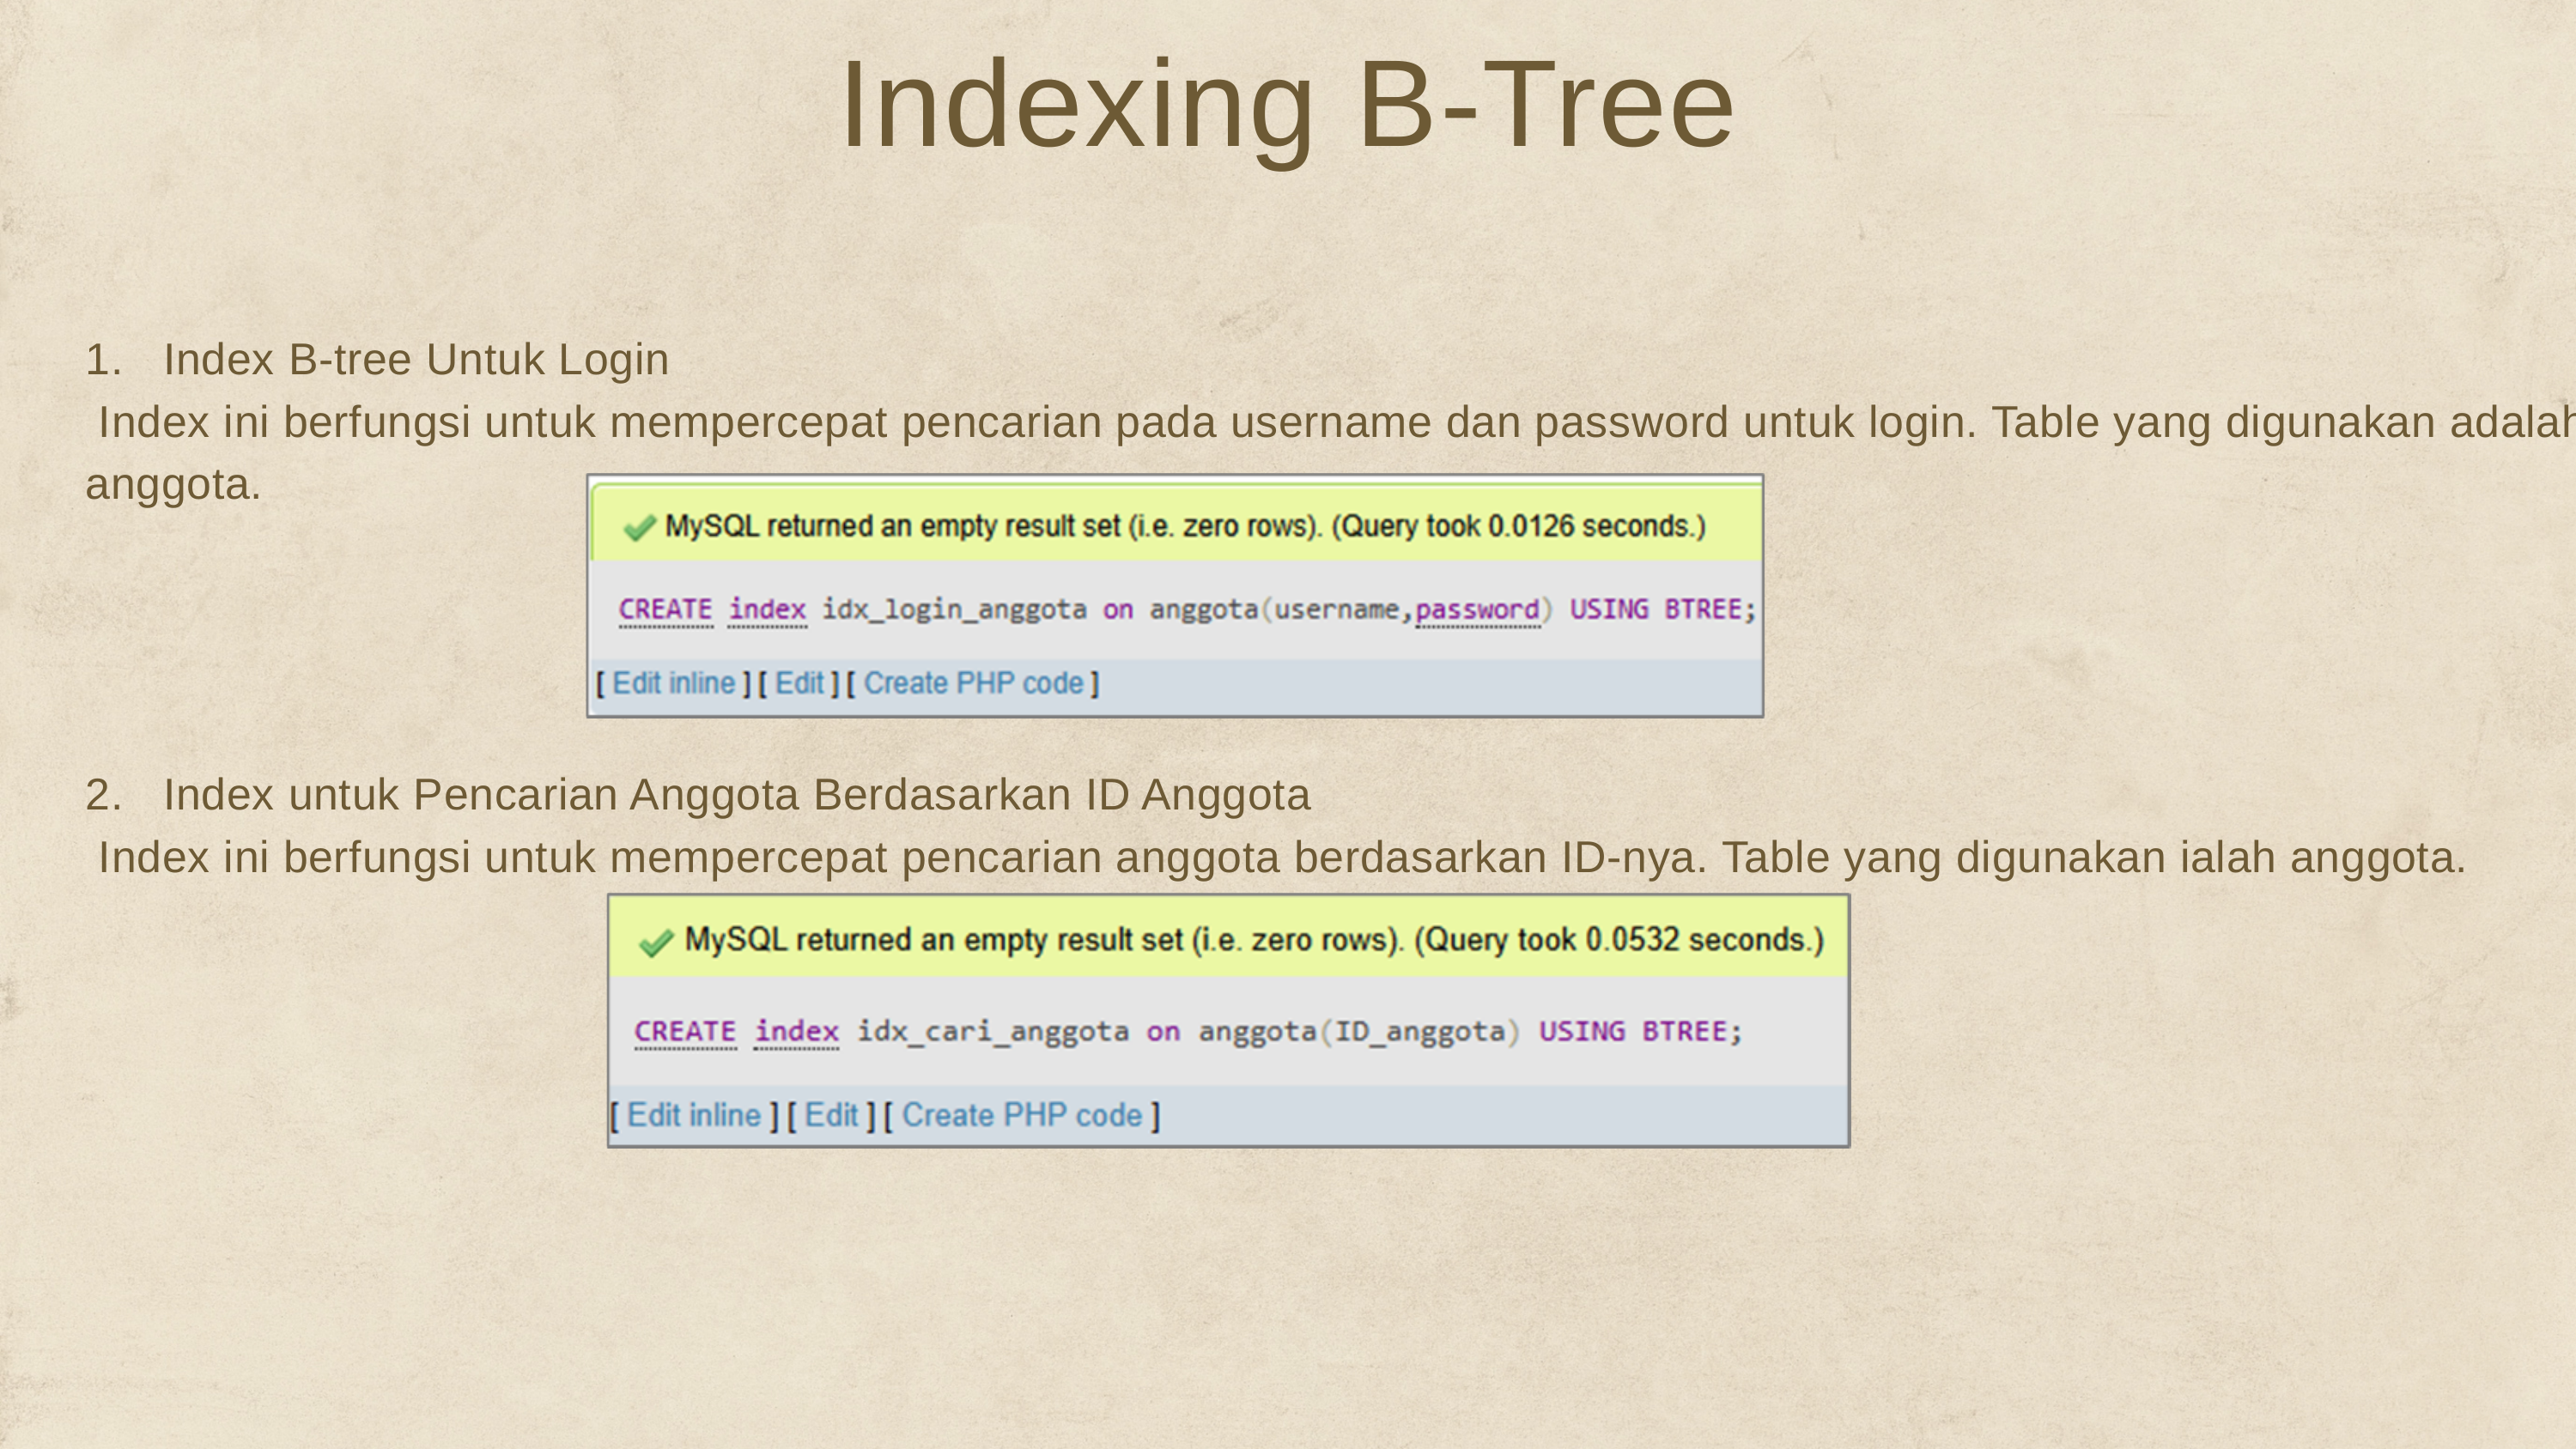

Indexing B-Tree
1.   Index B-tree Untuk Login
 Index ini berfungsi untuk mempercepat pencarian pada username dan password untuk login. Table yang digunakan adalah anggota.

2.   Index untuk Pencarian Anggota Berdasarkan ID Anggota
 Index ini berfungsi untuk mempercepat pencarian anggota berdasarkan ID-nya. Table yang digunakan ialah anggota.